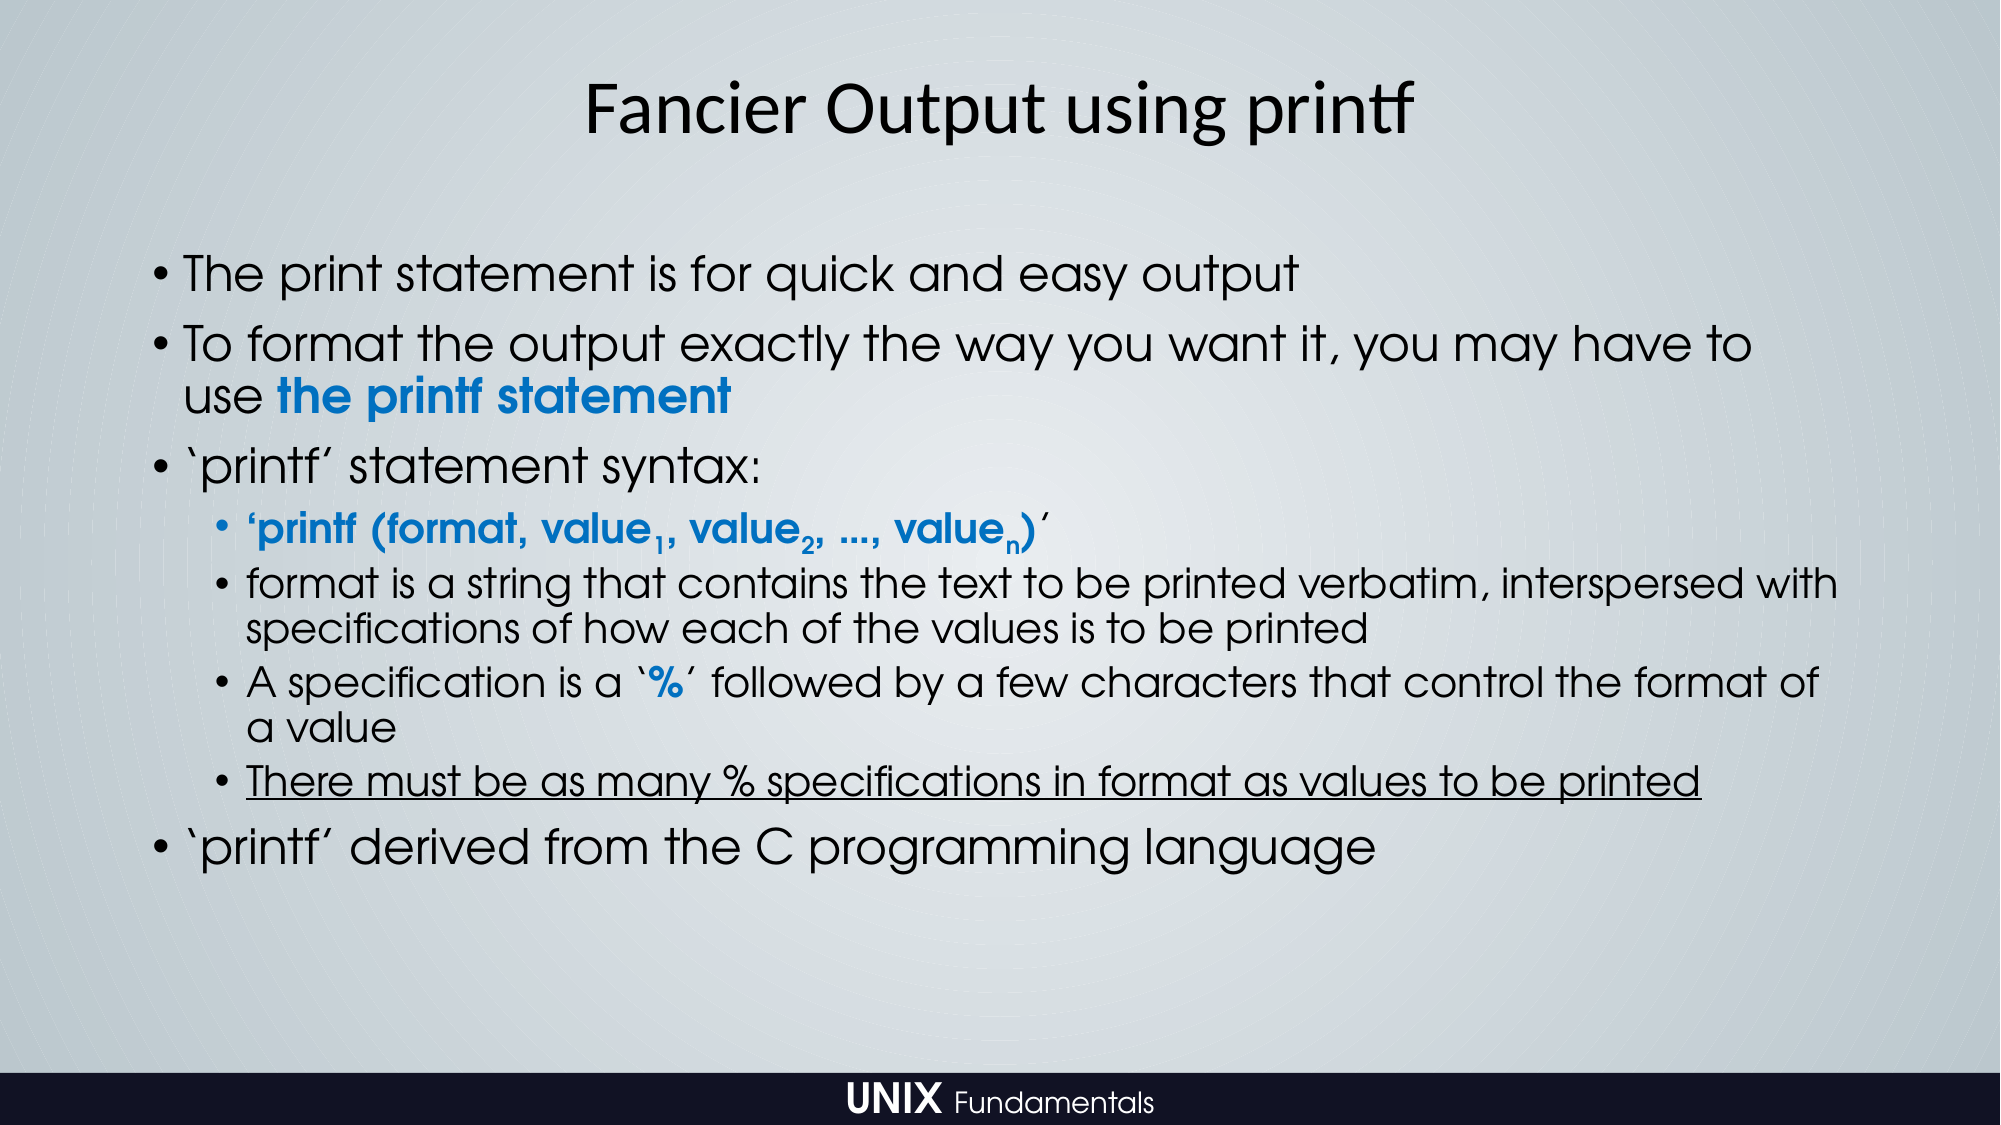

# Fancier Output using printf
The print statement is for quick and easy output
To format the output exactly the way you want it, you may have to use the printf statement
‘printf’ statement syntax:
‘printf (format, value1, value2, …, valuen)’
format is a string that contains the text to be printed verbatim, interspersed with specifications of how each of the values is to be printed
A specification is a ‘%’ followed by a few characters that control the format of a value
There must be as many % specifications in format as values to be printed
‘printf’ derived from the C programming language